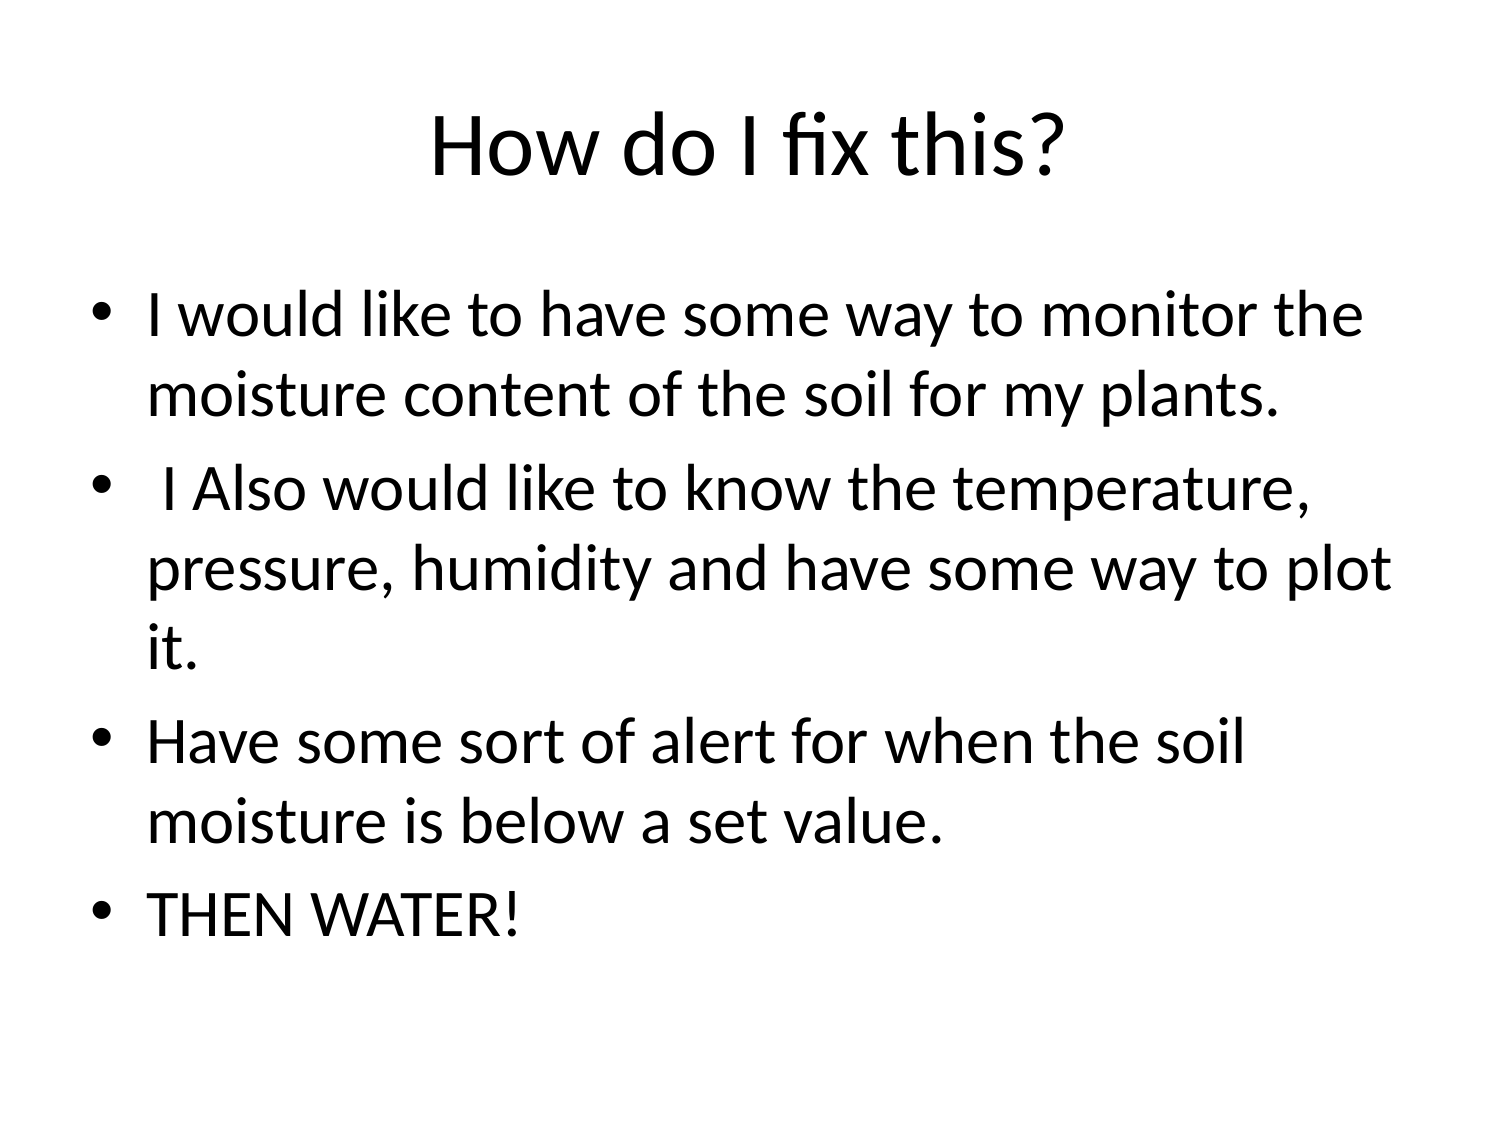

# How do I fix this?
I would like to have some way to monitor the moisture content of the soil for my plants.
 I Also would like to know the temperature, pressure, humidity and have some way to plot it.
Have some sort of alert for when the soil moisture is below a set value.
THEN WATER!